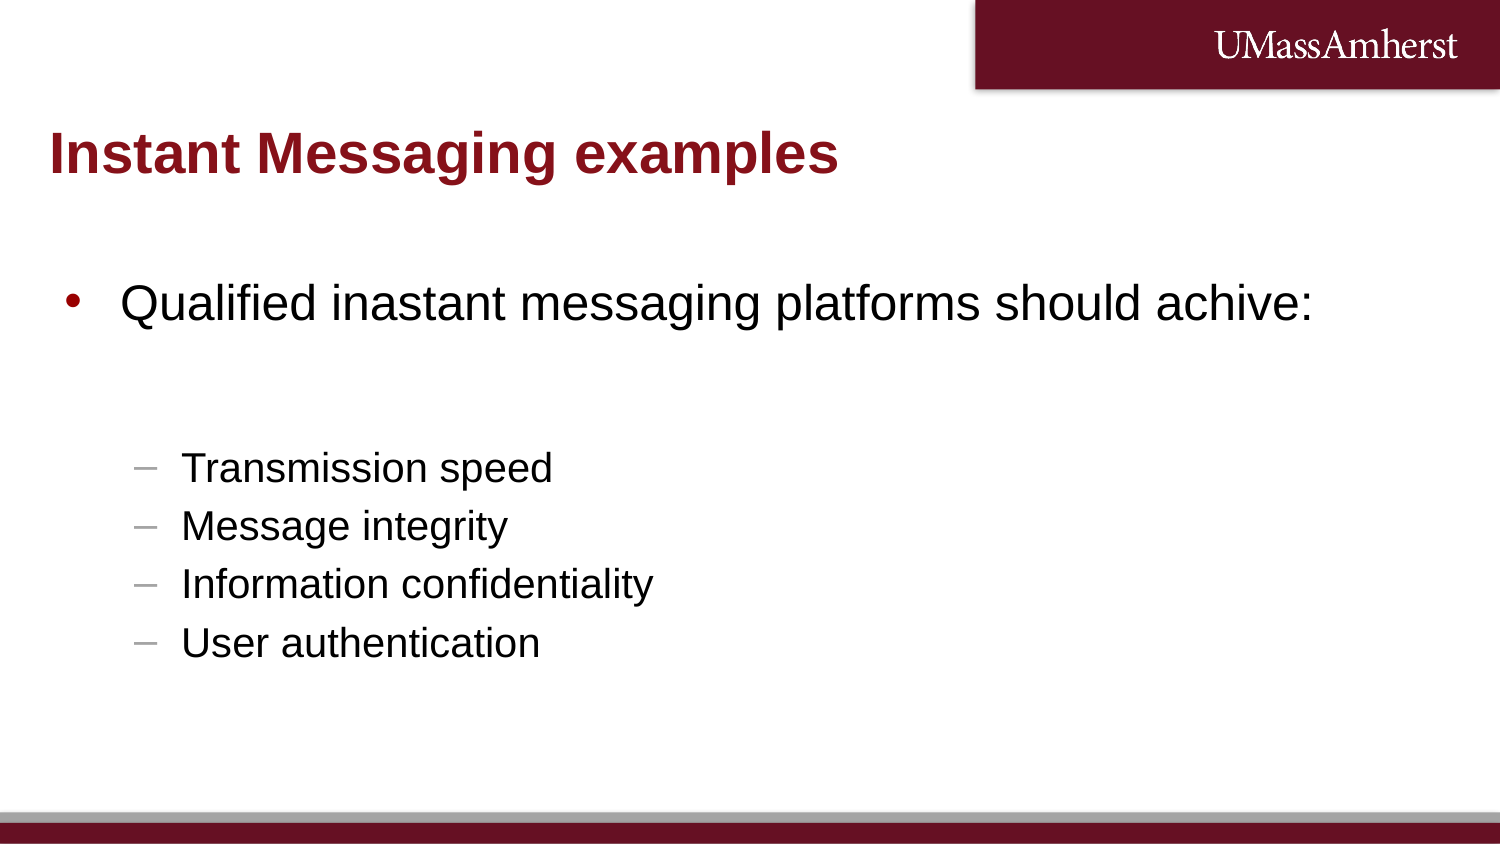

Instant Messaging examples
Qualified inastant messaging platforms should achive:

Transmission speed
Message integrity
Information confidentiality
User authentication